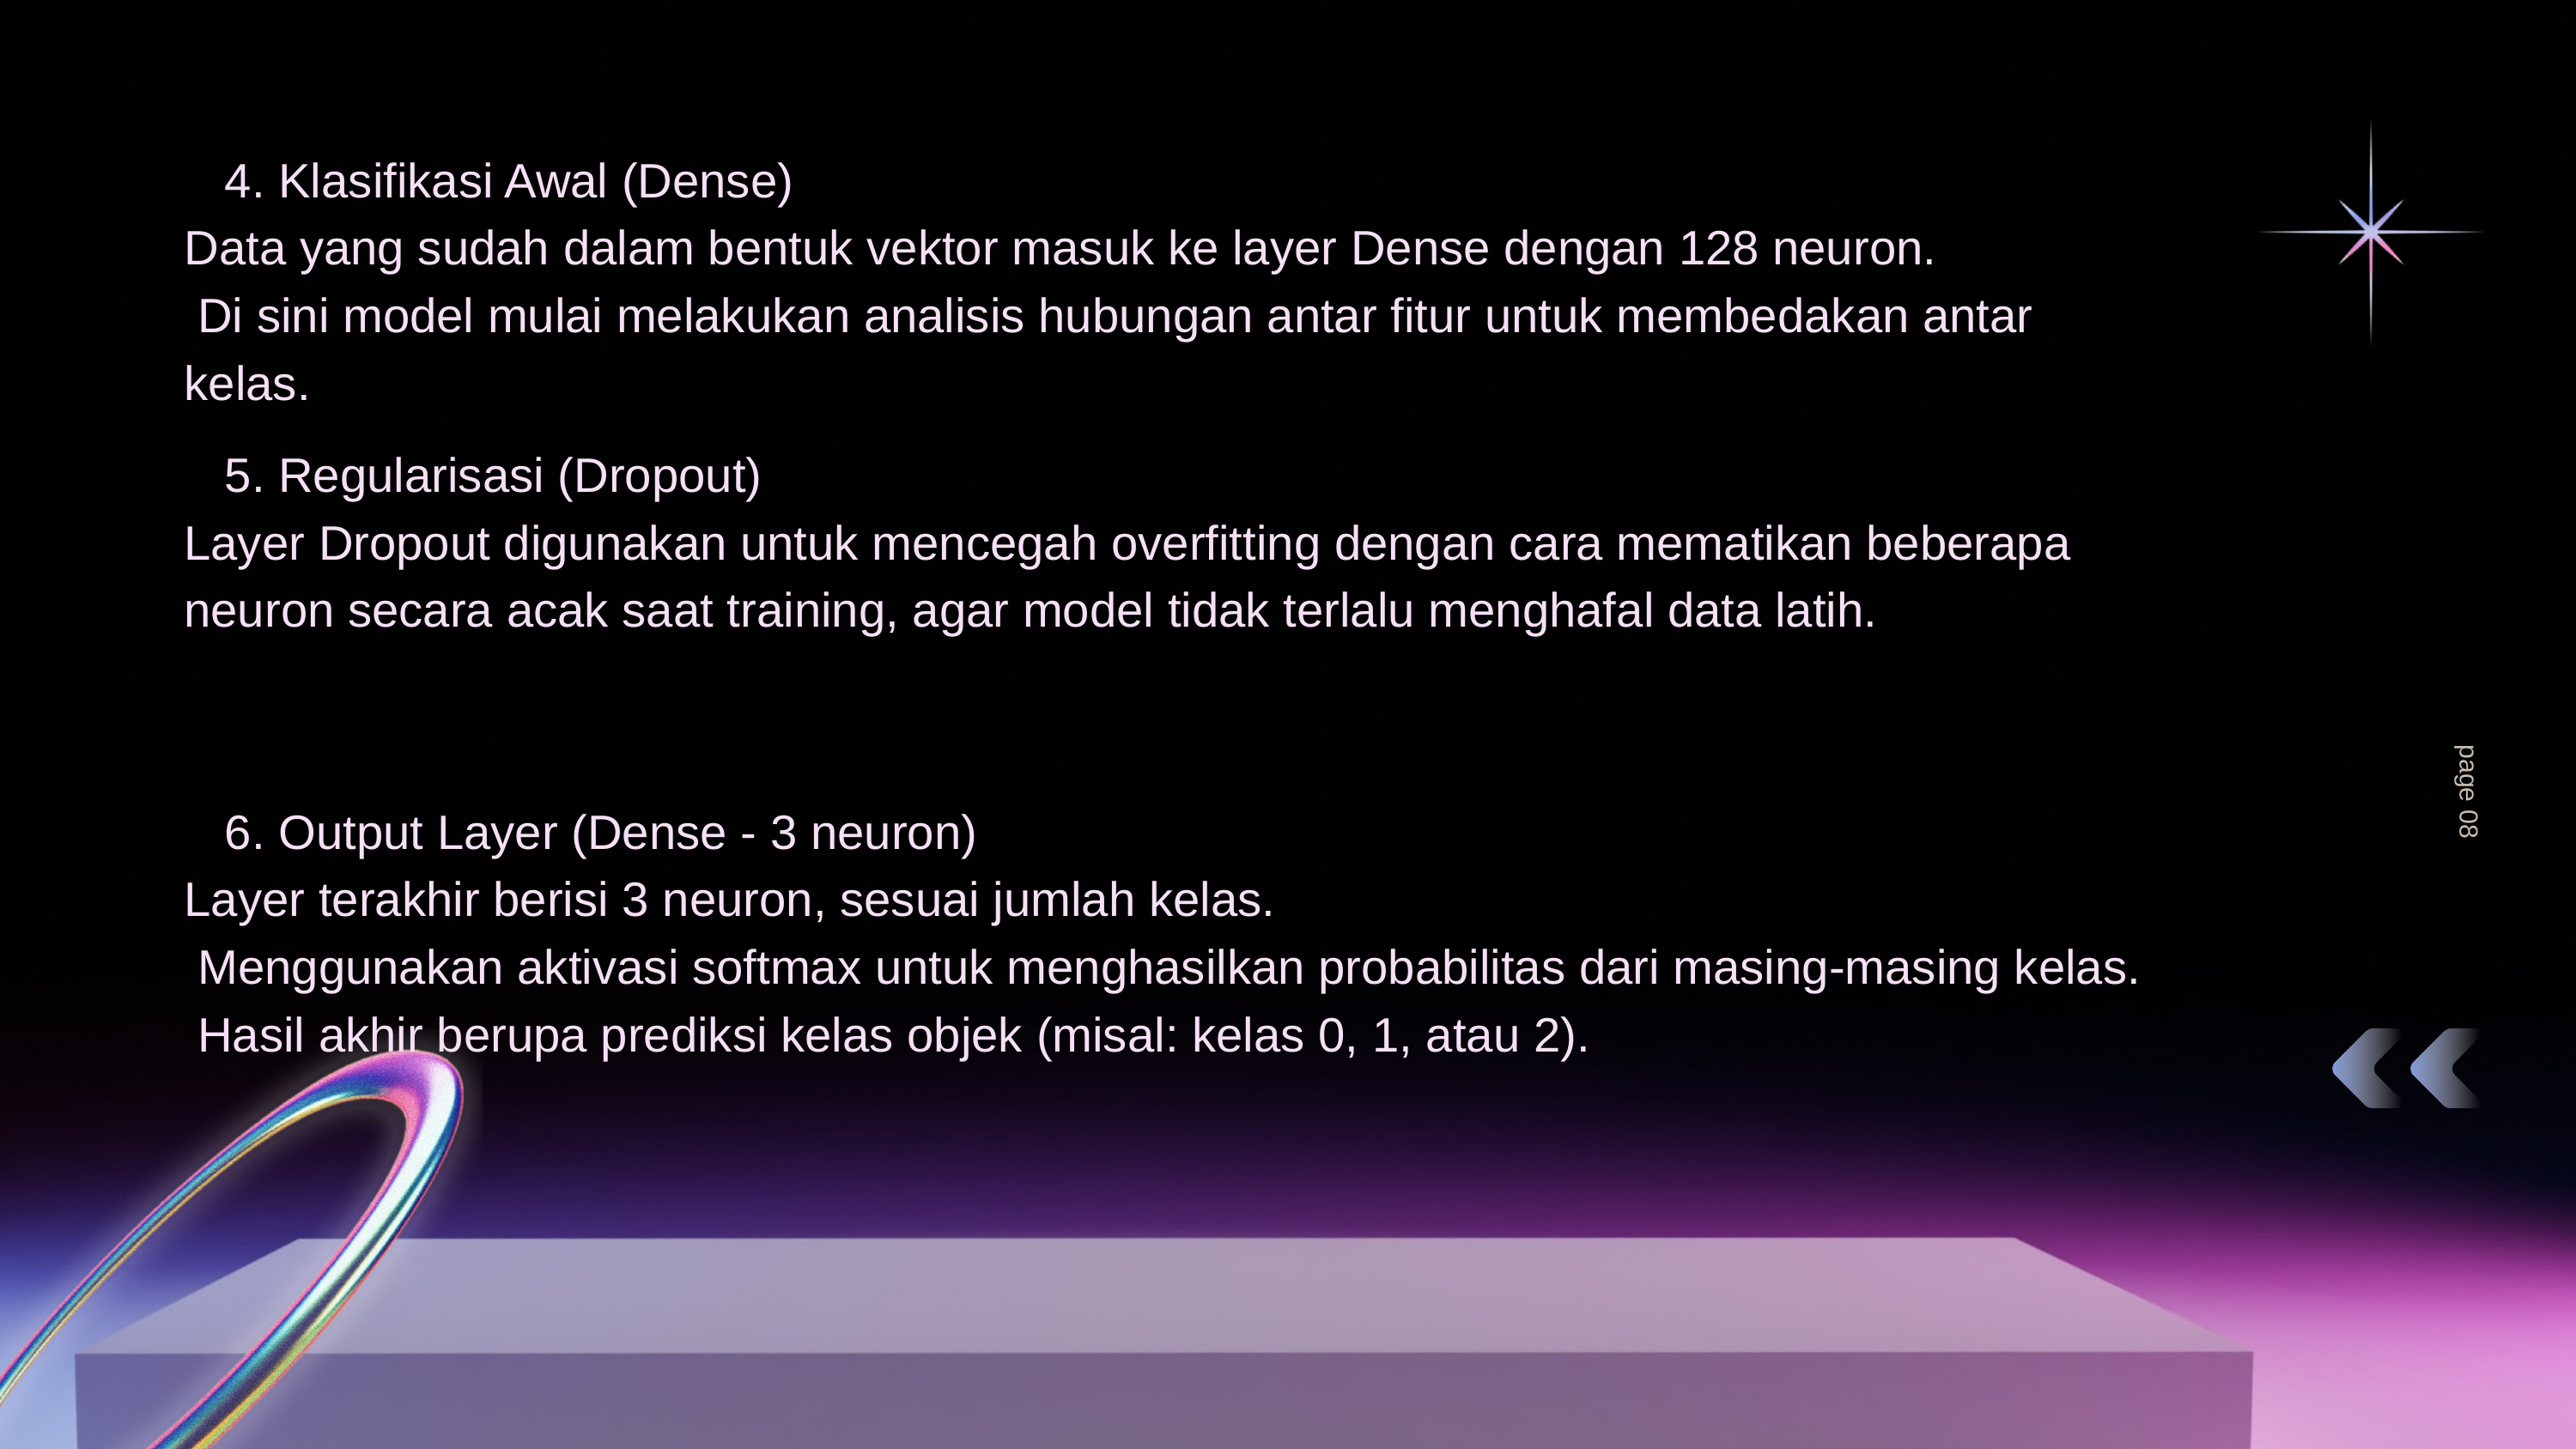

4. Klasifikasi Awal (Dense)
Data yang sudah dalam bentuk vektor masuk ke layer Dense dengan 128 neuron.
 Di sini model mulai melakukan analisis hubungan antar fitur untuk membedakan antar kelas.

   5. Regularisasi (Dropout)
Layer Dropout digunakan untuk mencegah overfitting dengan cara mematikan beberapa neuron secara acak saat training, agar model tidak terlalu menghafal data latih.

   6. Output Layer (Dense - 3 neuron)
Layer terakhir berisi 3 neuron, sesuai jumlah kelas.
 Menggunakan aktivasi softmax untuk menghasilkan probabilitas dari masing-masing kelas.
 Hasil akhir berupa prediksi kelas objek (misal: kelas 0, 1, atau 2).
page 08